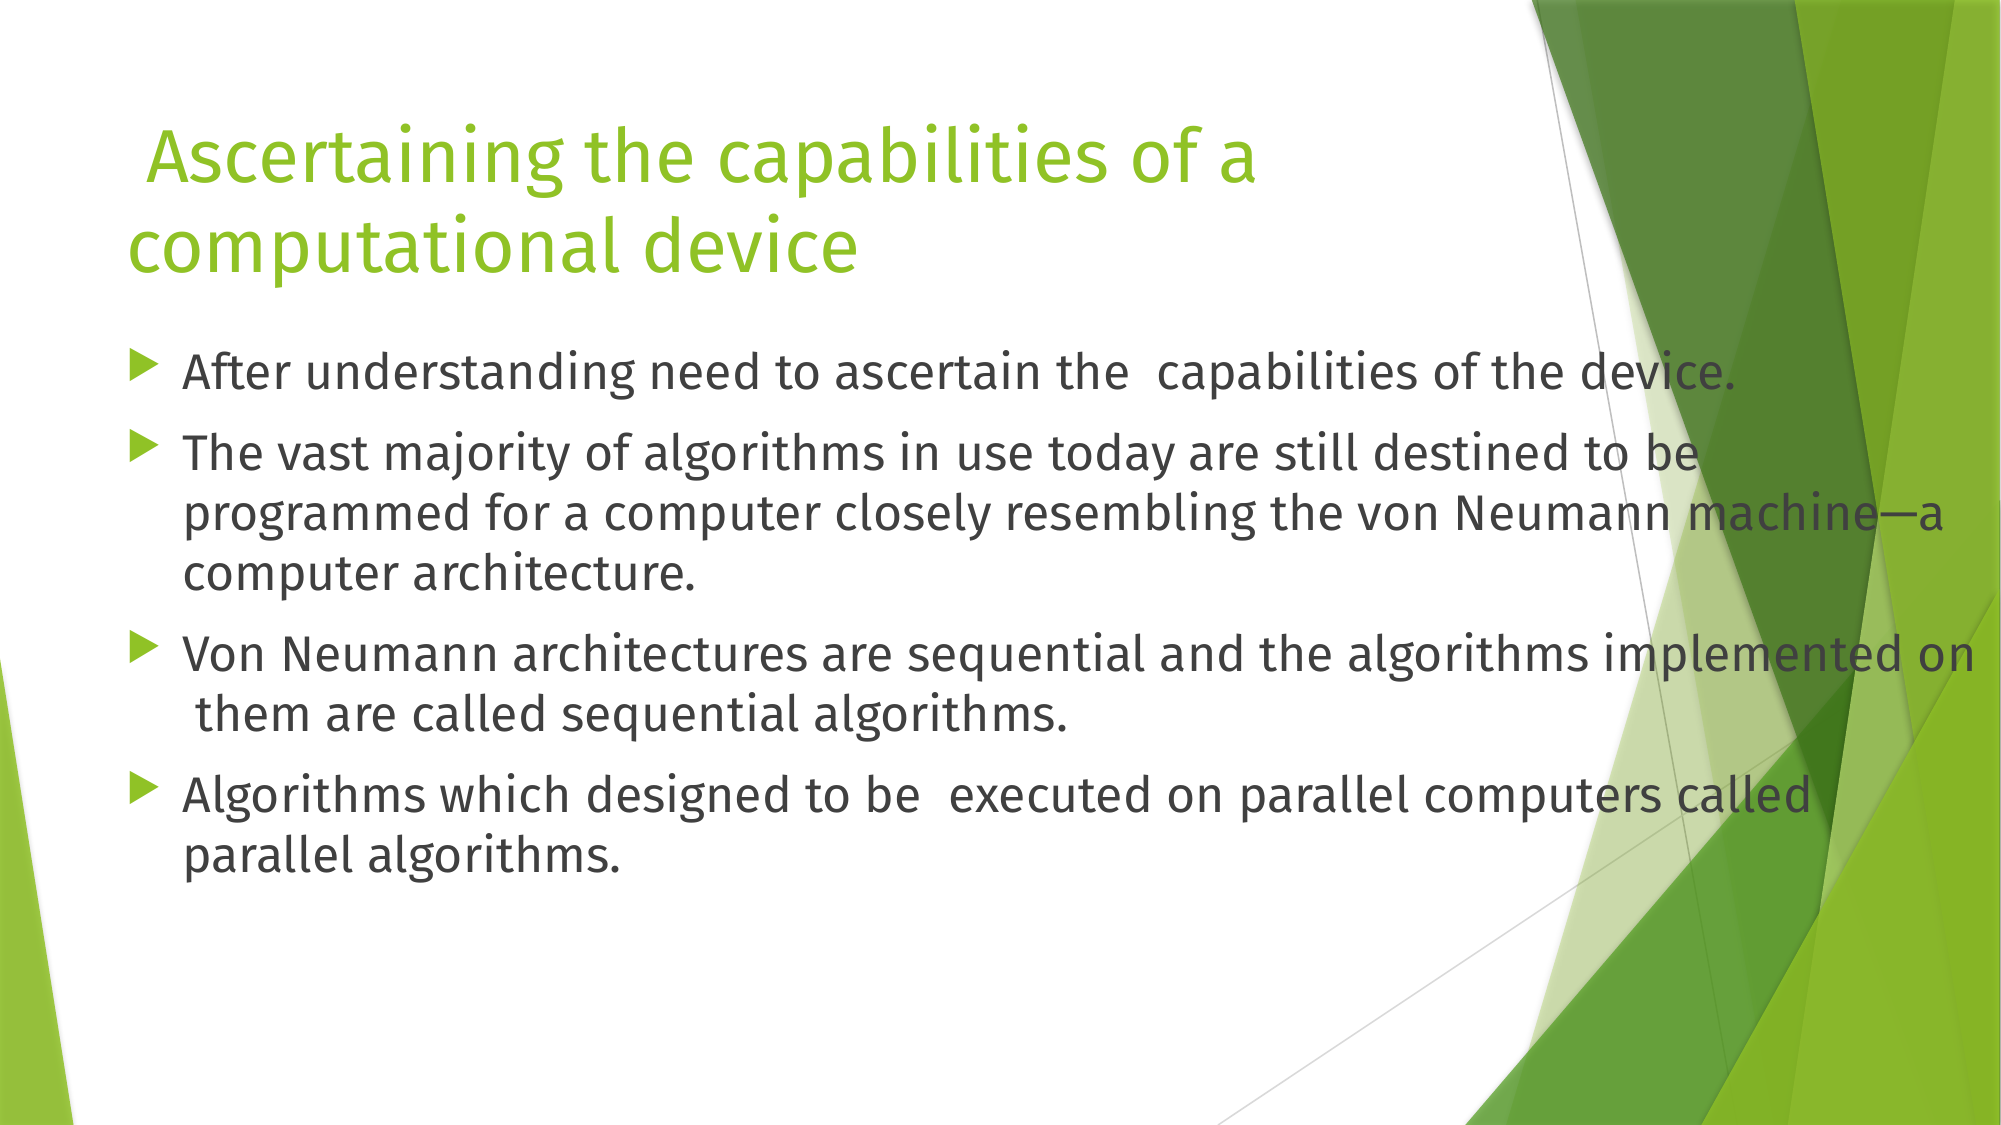

# Ascertaining the capabilities of a computational device
After understanding need to ascertain the  capabilities of the device.
The vast majority of algorithms in use today are still destined to be programmed for a computer closely resembling the von Neumann machine—a computer architecture.
Von Neumann architectures are sequential and the algorithms implemented on  them are called sequential algorithms.
Algorithms which designed to be  executed on parallel computers called parallel algorithms.